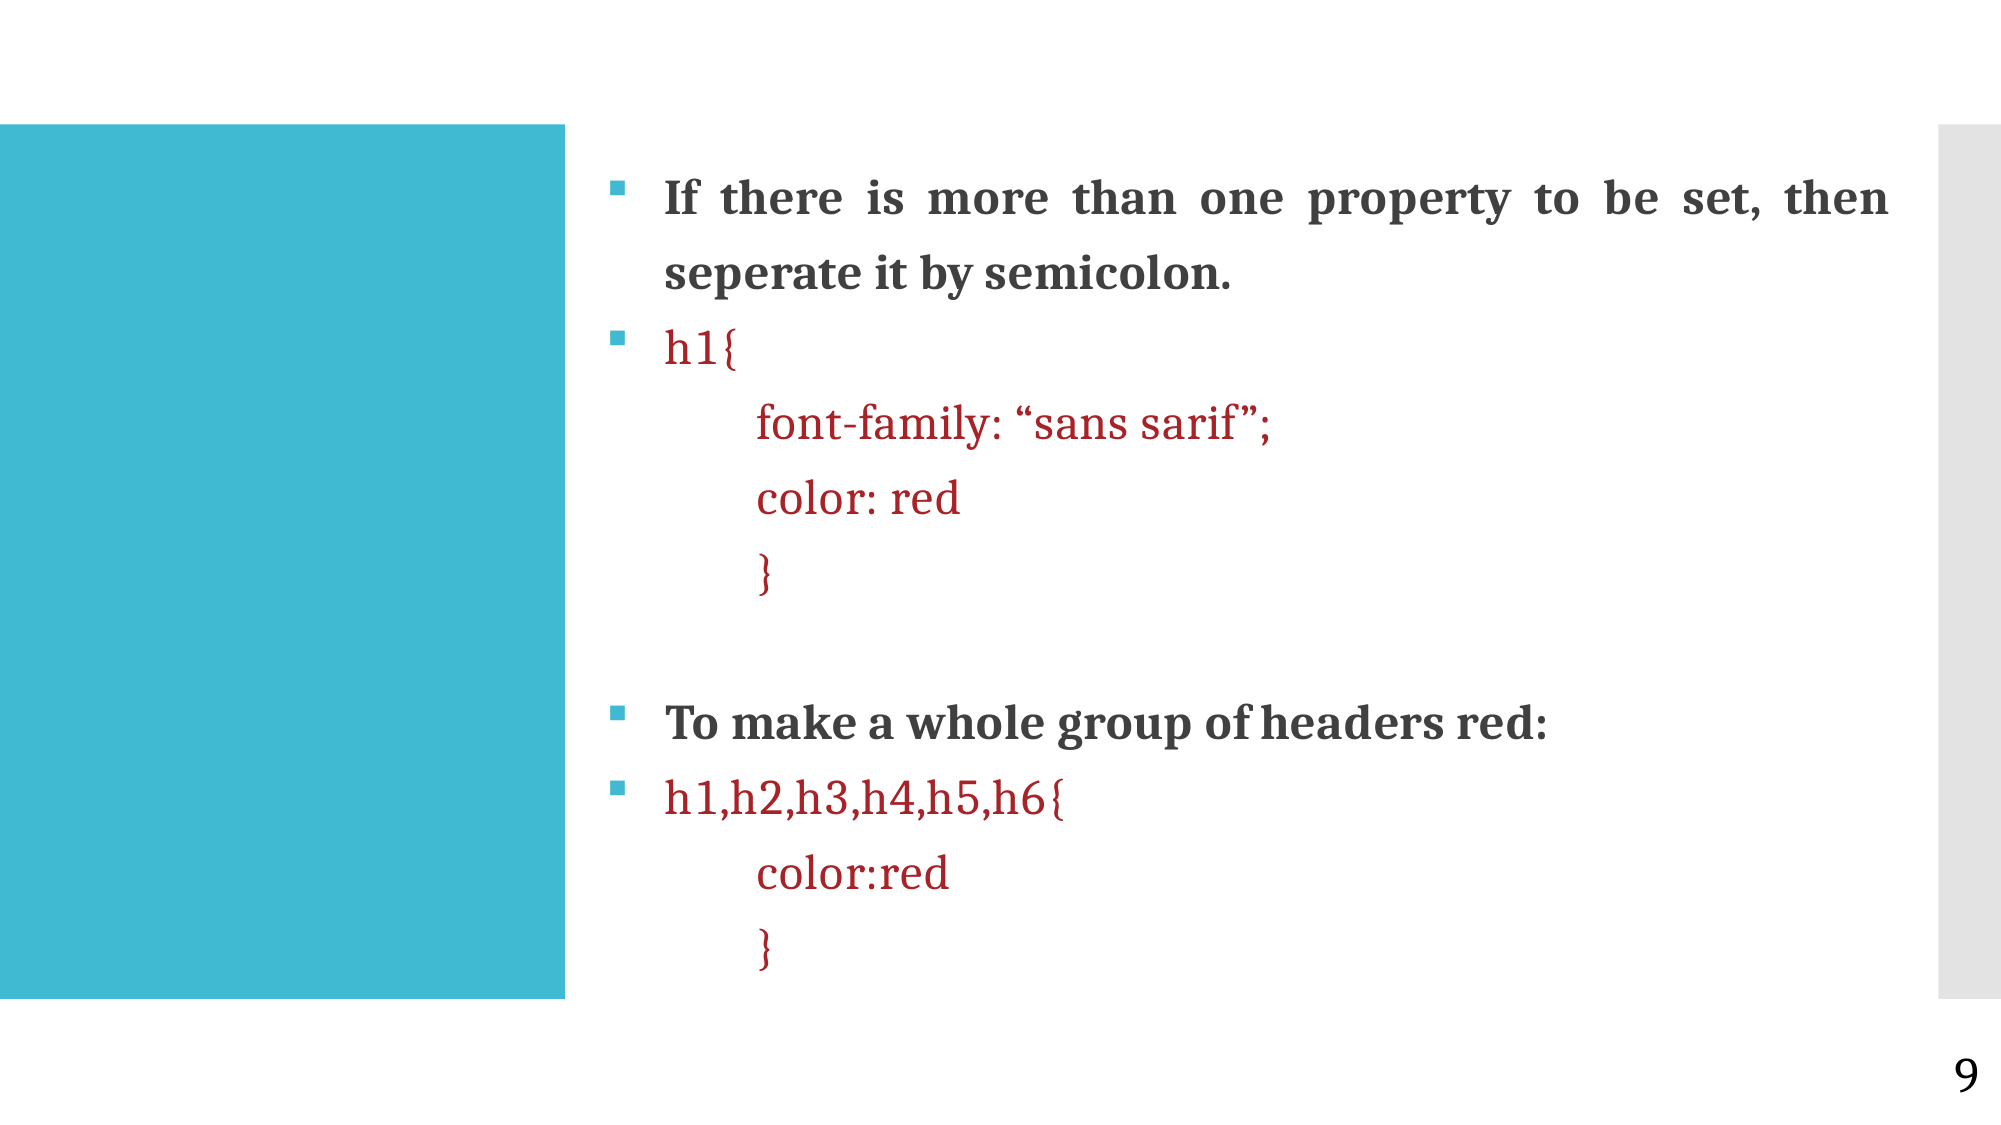

If there is more than one property to be set, then seperate it by semicolon.
h1{
	font-family: “sans sarif”;
	color: red
	}

To make a whole group of headers red:
h1,h2,h3,h4,h5,h6{
	color:red
	}

#
9